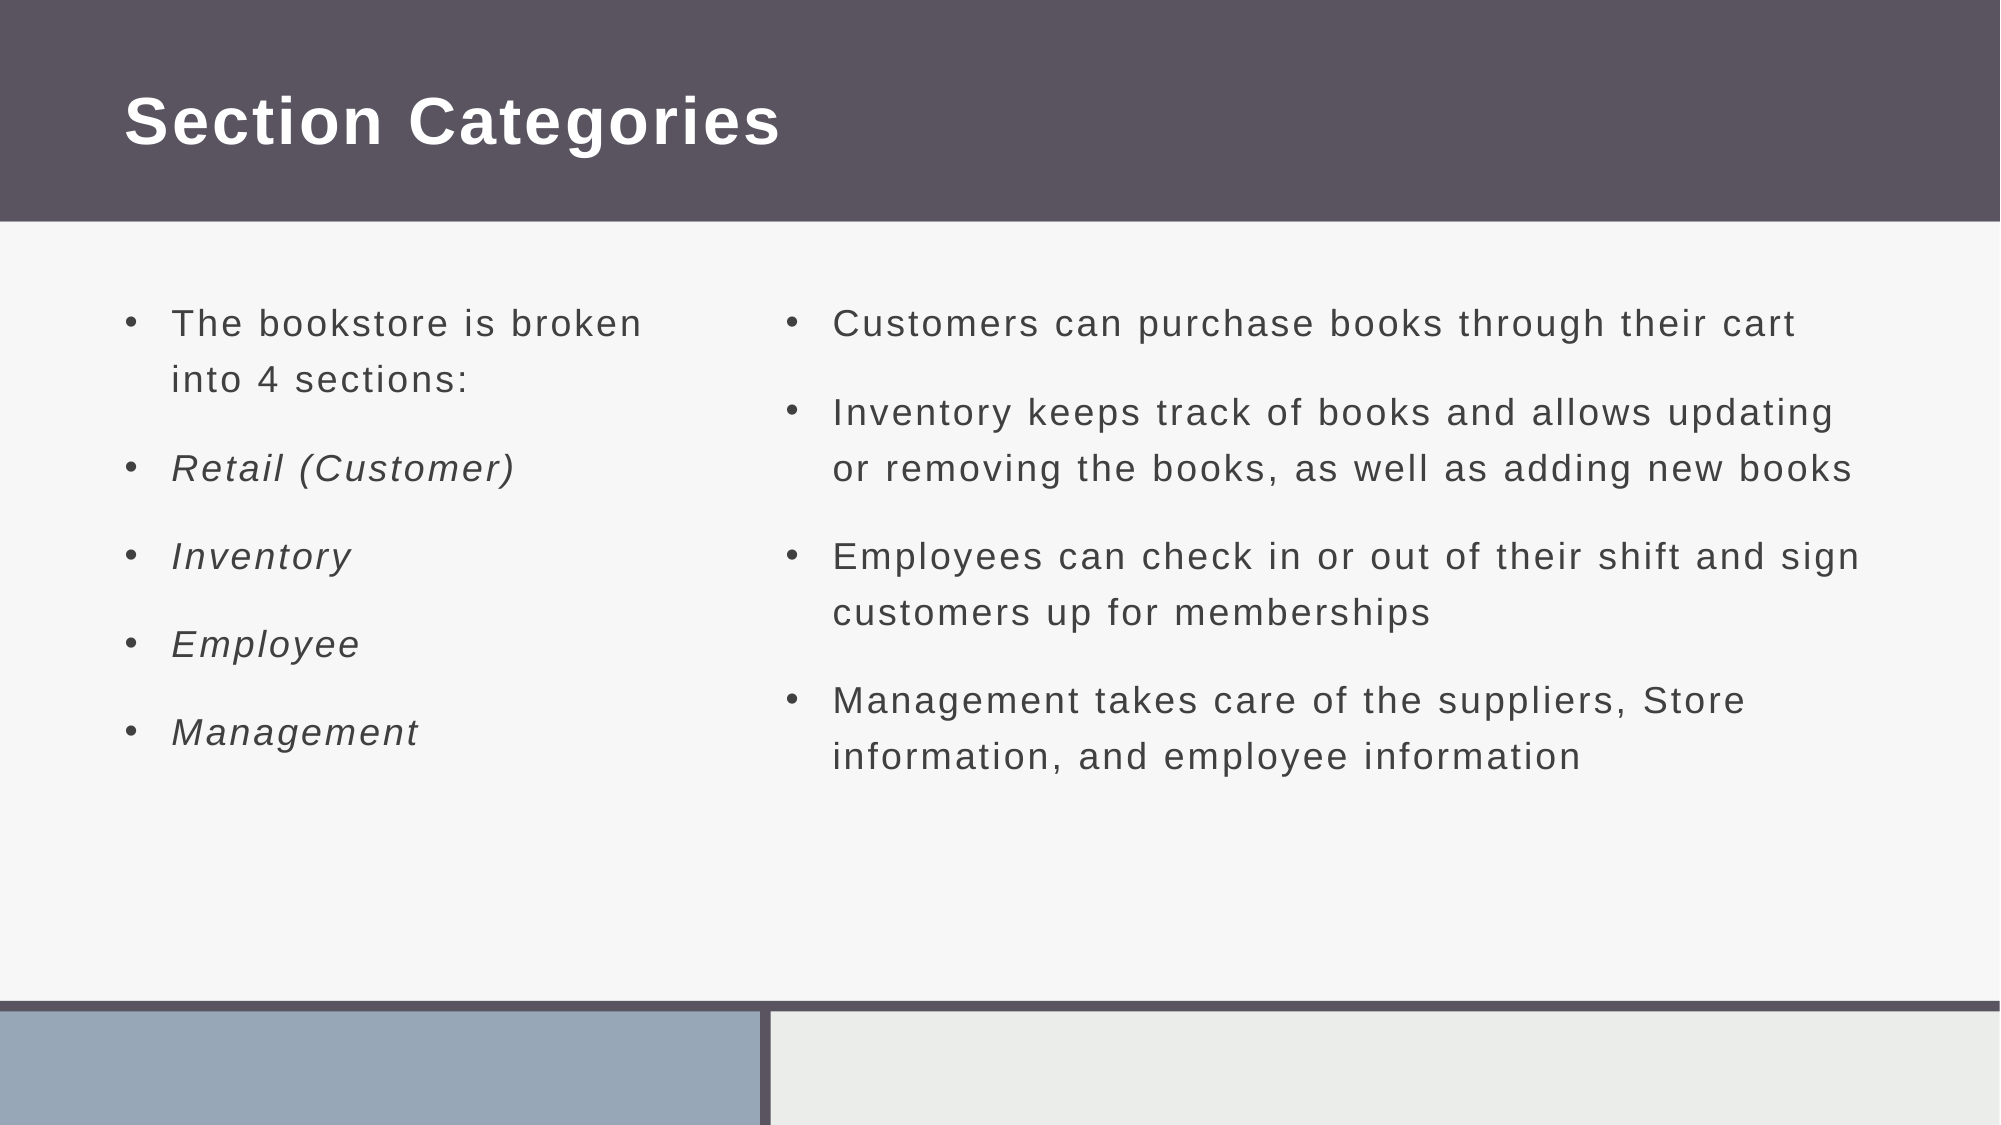

# Section Categories
The bookstore is broken into 4 sections:
Retail (Customer)
Inventory
Employee
Management
Customers can purchase books through their cart
Inventory keeps track of books and allows updating or removing the books, as well as adding new books
Employees can check in or out of their shift and sign customers up for memberships
Management takes care of the suppliers, Store information, and employee information